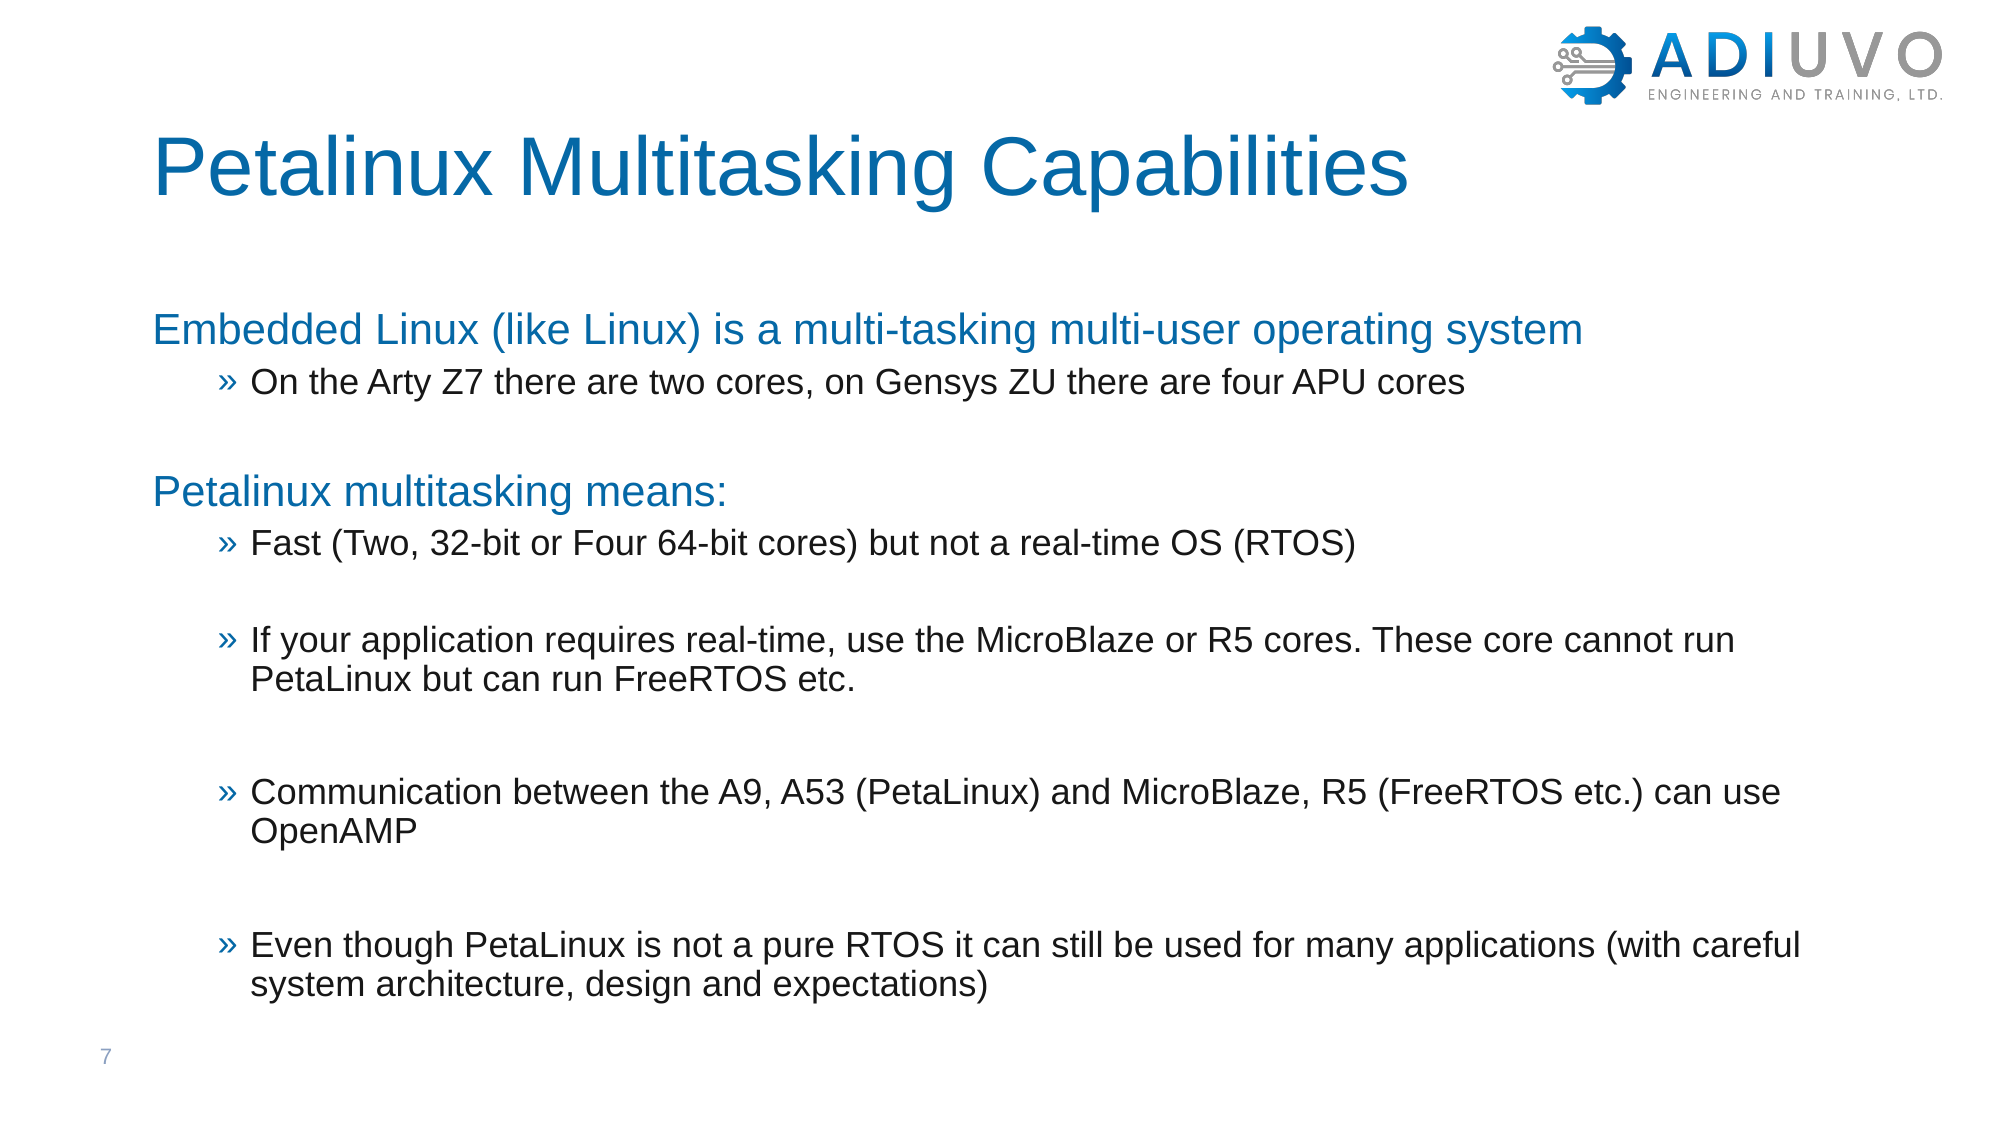

# Petalinux Multitasking Capabilities
Embedded Linux (like Linux) is a multi-tasking multi-user operating system
On the Arty Z7 there are two cores, on Gensys ZU there are four APU cores

Petalinux multitasking means:
Fast (Two, 32-bit or Four 64-bit cores) but not a real-time OS (RTOS)

If your application requires real-time, use the MicroBlaze or R5 cores. These core cannot run PetaLinux but can run FreeRTOS etc.

Communication between the A9, A53 (PetaLinux) and MicroBlaze, R5 (FreeRTOS etc.) can use OpenAMP

Even though PetaLinux is not a pure RTOS it can still be used for many applications (with careful system architecture, design and expectations)

7